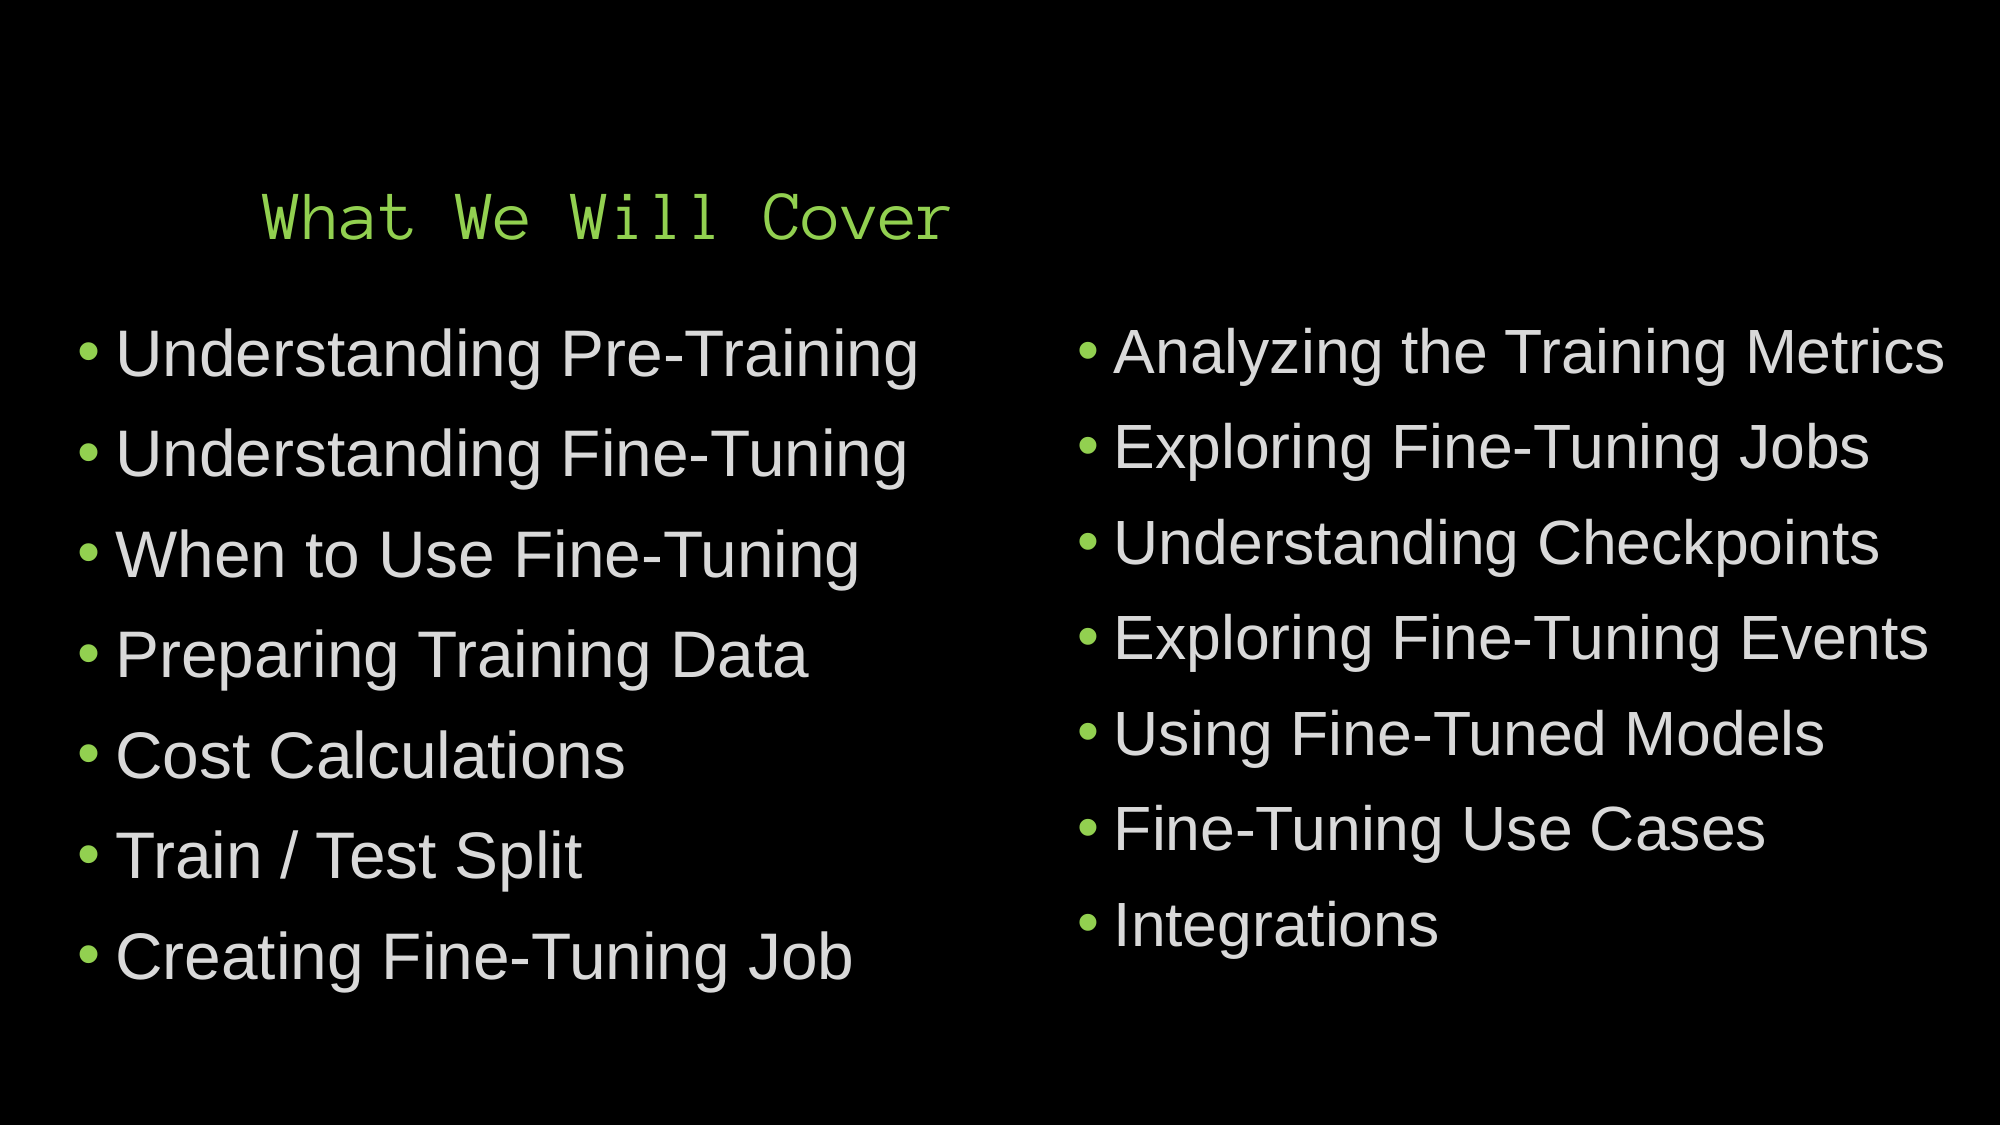

# What We Will Cover
Understanding Pre-Training
Understanding Fine-Tuning
When to Use Fine-Tuning
Preparing Training Data
Cost Calculations
Train / Test Split
Creating Fine-Tuning Job

Analyzing the Training Metrics
Exploring Fine-Tuning Jobs
Understanding Checkpoints
Exploring Fine-Tuning Events
Using Fine-Tuned Models
Fine-Tuning Use Cases
Integrations